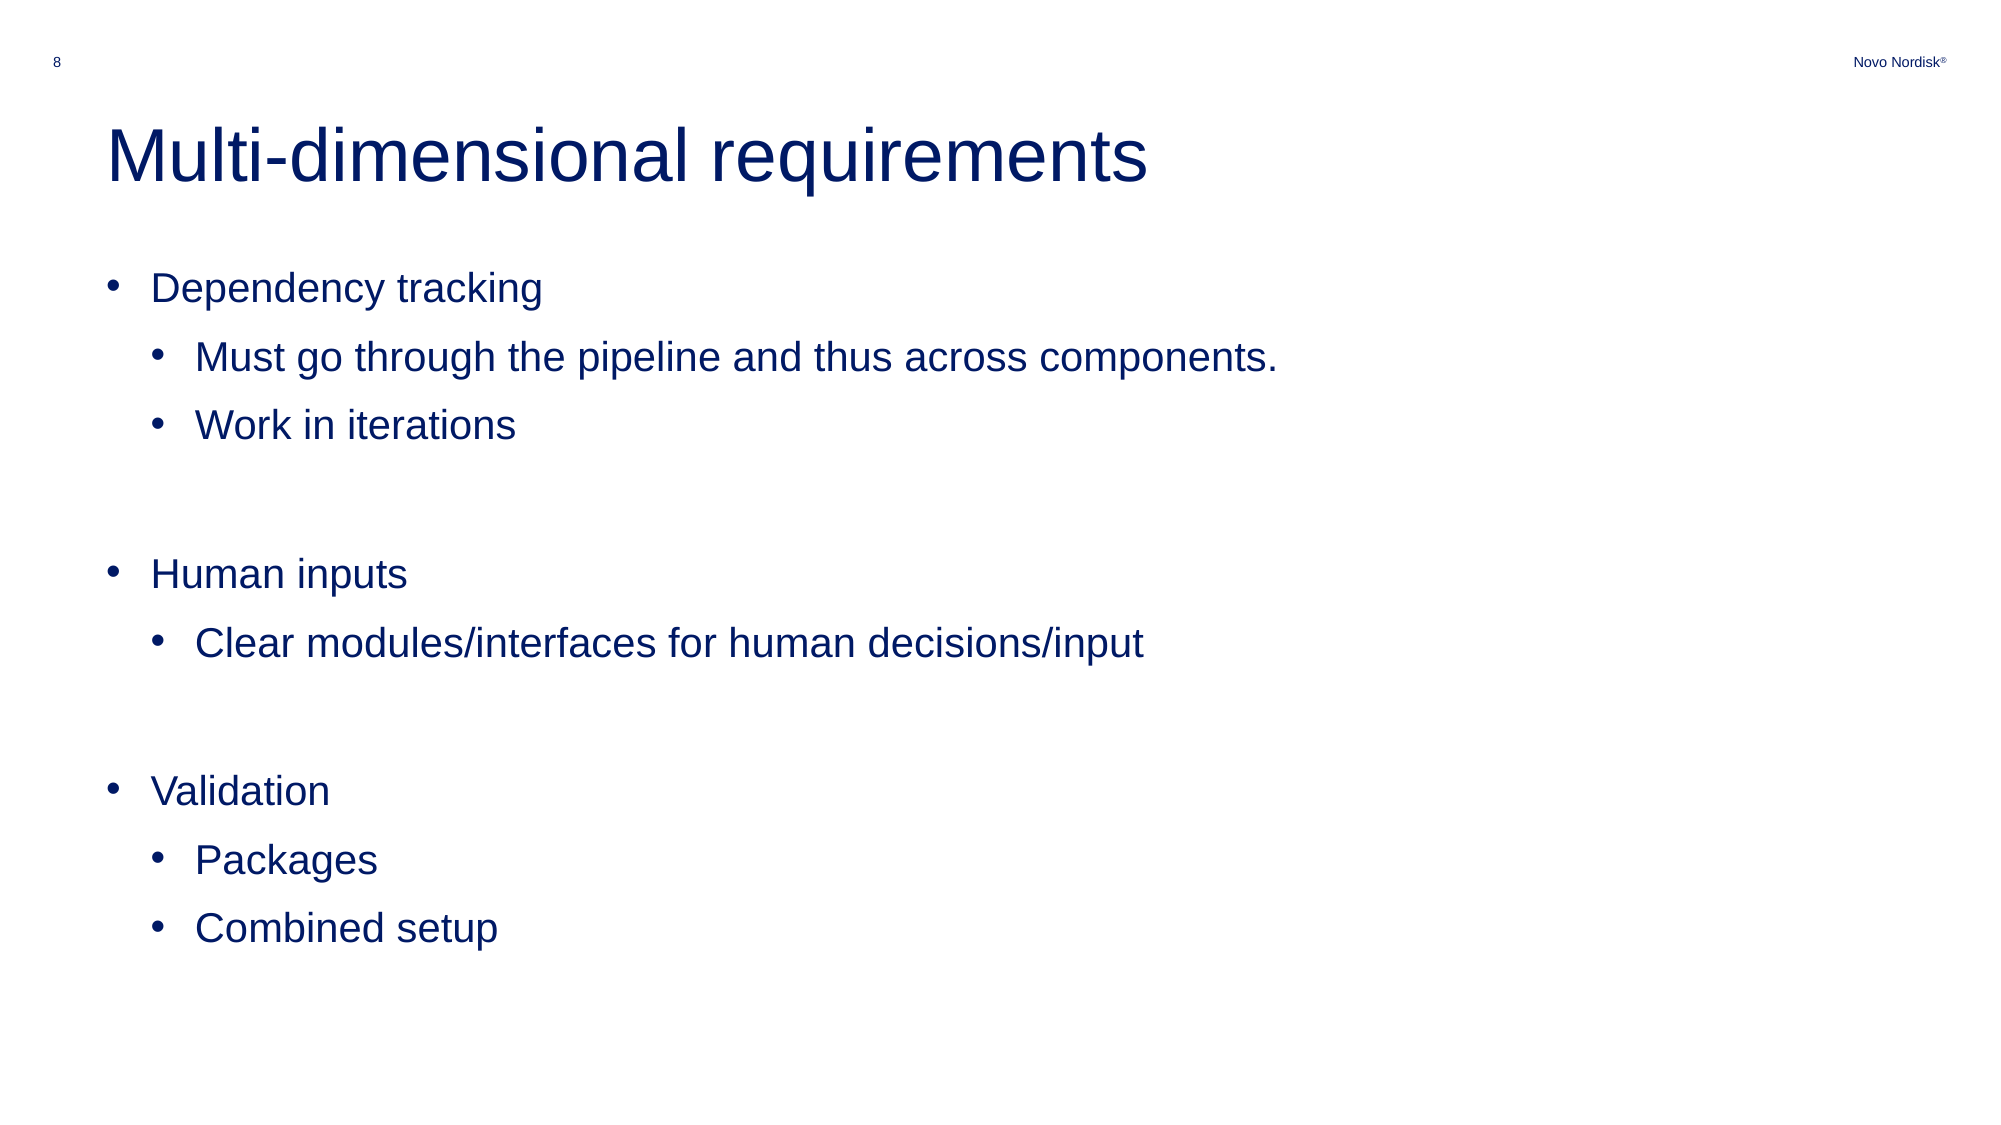

8

# Multi-dimensional requirements
Dependency tracking
Must go through the pipeline and thus across components.
Work in iterations

Human inputs
Clear modules/interfaces for human decisions/input

Validation
Packages
Combined setup